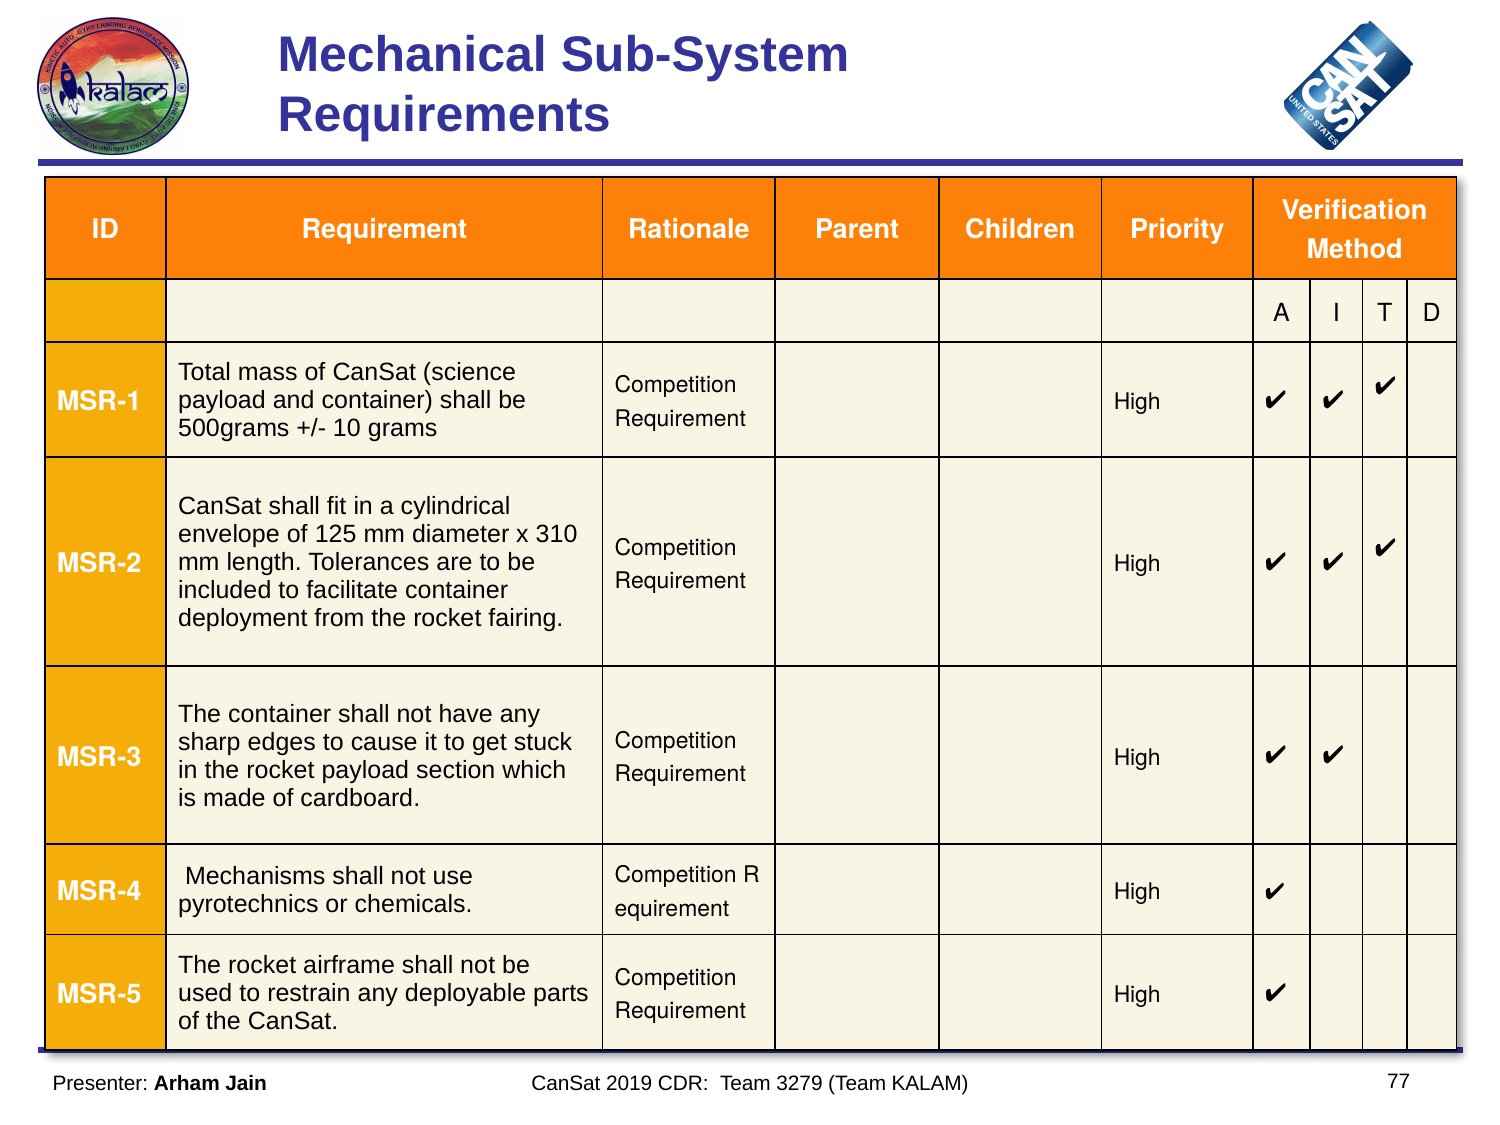

# Mechanical Sub-System Requirements
| ID | Requirement | Rationale | Parent | Children | Priority | Verification Method |  |  |  |
| --- | --- | --- | --- | --- | --- | --- | --- | --- | --- |
|  |  |  |  |  |  | A | I | T | D |
| MSR-1 | Total mass of CanSat (science payload and container) shall be 500grams +/- 10 grams | Competition Requirement |  |  | High | ✔️ | ✔️ | ✔️ |  |
| MSR-2 | CanSat shall fit in a cylindrical envelope of 125 mm diameter x 310 mm length. Tolerances are to be included to facilitate container deployment from the rocket fairing. | Competition Requirement |  |  | High | ✔️ | ✔️ | ✔️ |  |
| MSR-3 | The container shall not have any sharp edges to cause it to get stuck in the rocket payload section which is made of cardboard. | Competition Requirement |  |  | High | ✔️ | ✔️ |  |  |
| MSR-4 | Mechanisms shall not use pyrotechnics or chemicals. | Competition Requirement |  |  | High | ✔️ |  |  |  |
| MSR-5 | The rocket airframe shall not be used to restrain any deployable parts of the CanSat. | Competition Requirement |  |  | High | ✔️ |  |  |  |
77
Presenter: Arham Jain
CanSat 2019 CDR:  Team 3279 (Team KALAM)